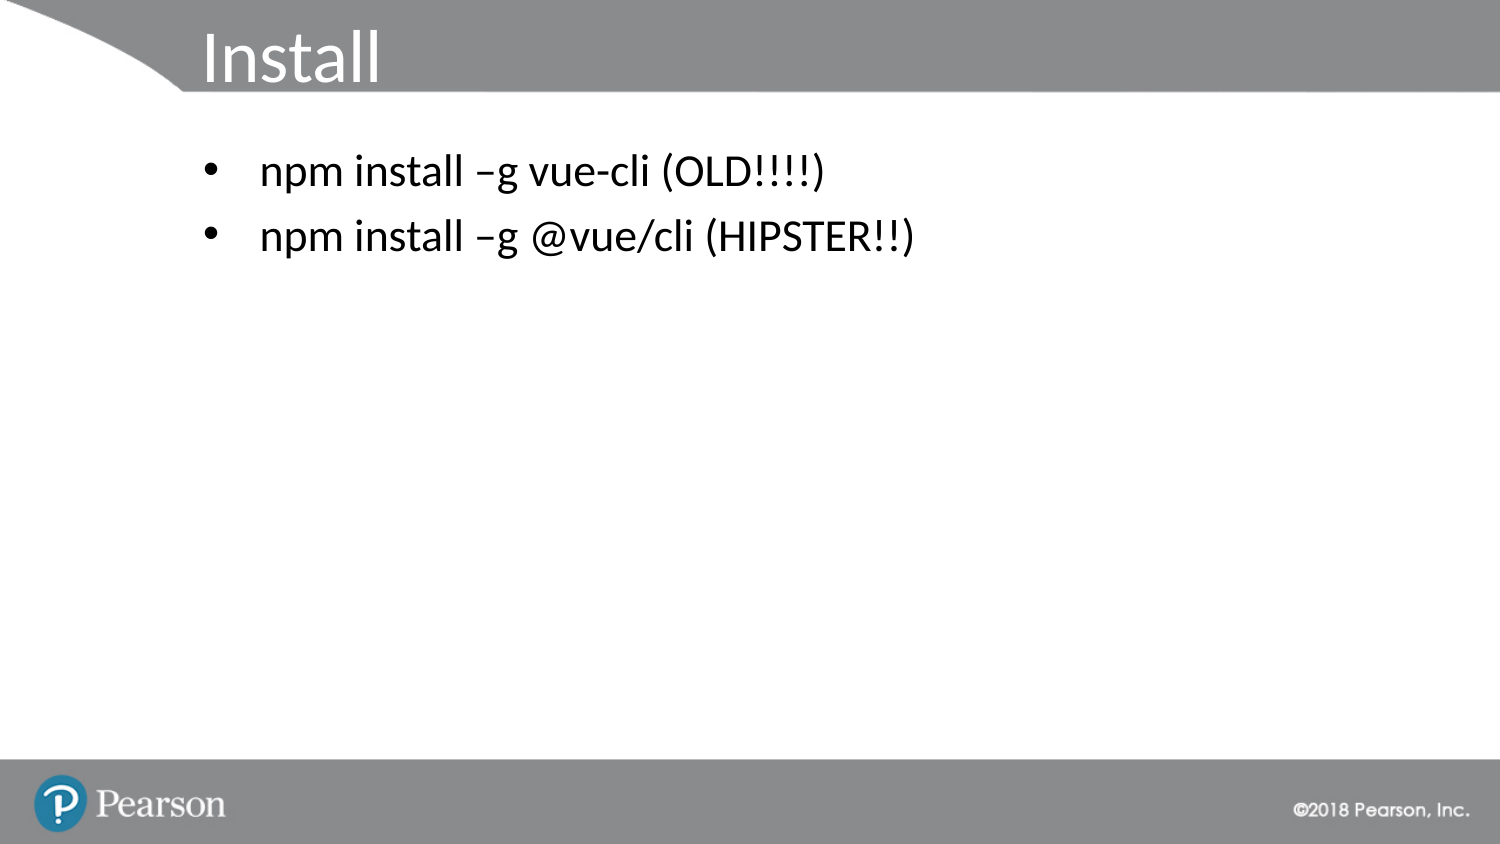

# Install
npm install –g vue-cli (OLD!!!!)
npm install –g @vue/cli (HIPSTER!!)